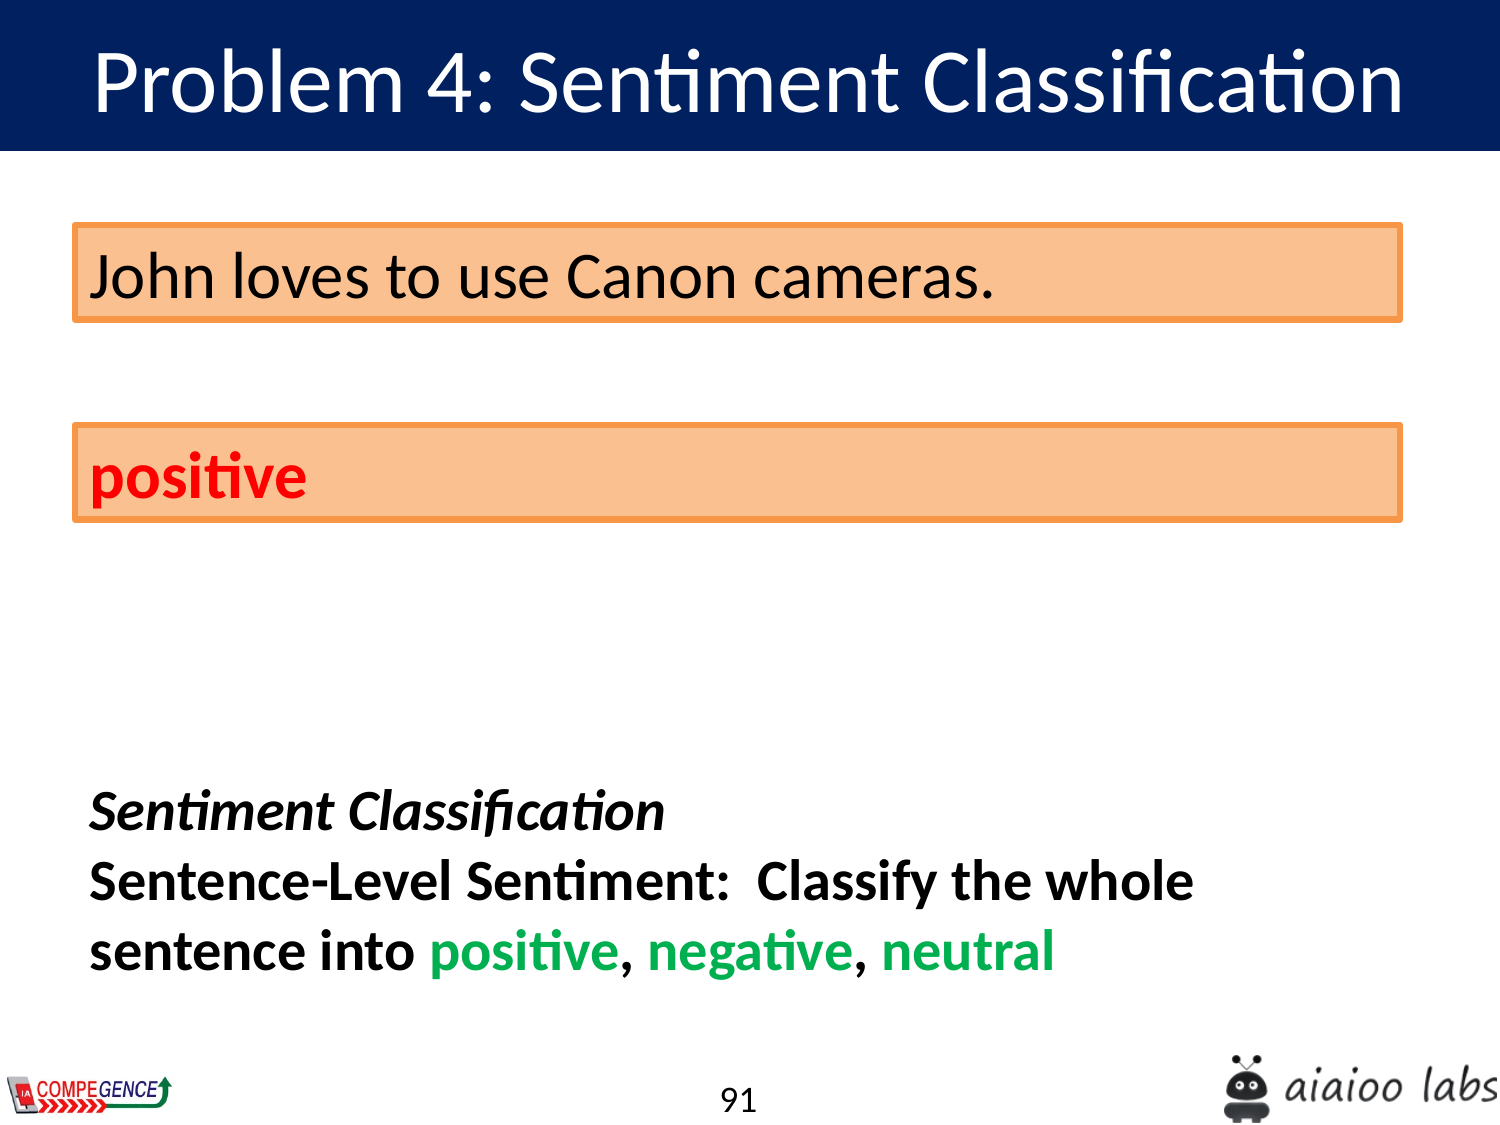

Problem 4: Sentiment Classification

John loves to use Canon cameras.
positive
Sentiment Classification
Sentence-Level Sentiment:  Classify the whole sentence into positive, negative, neutral